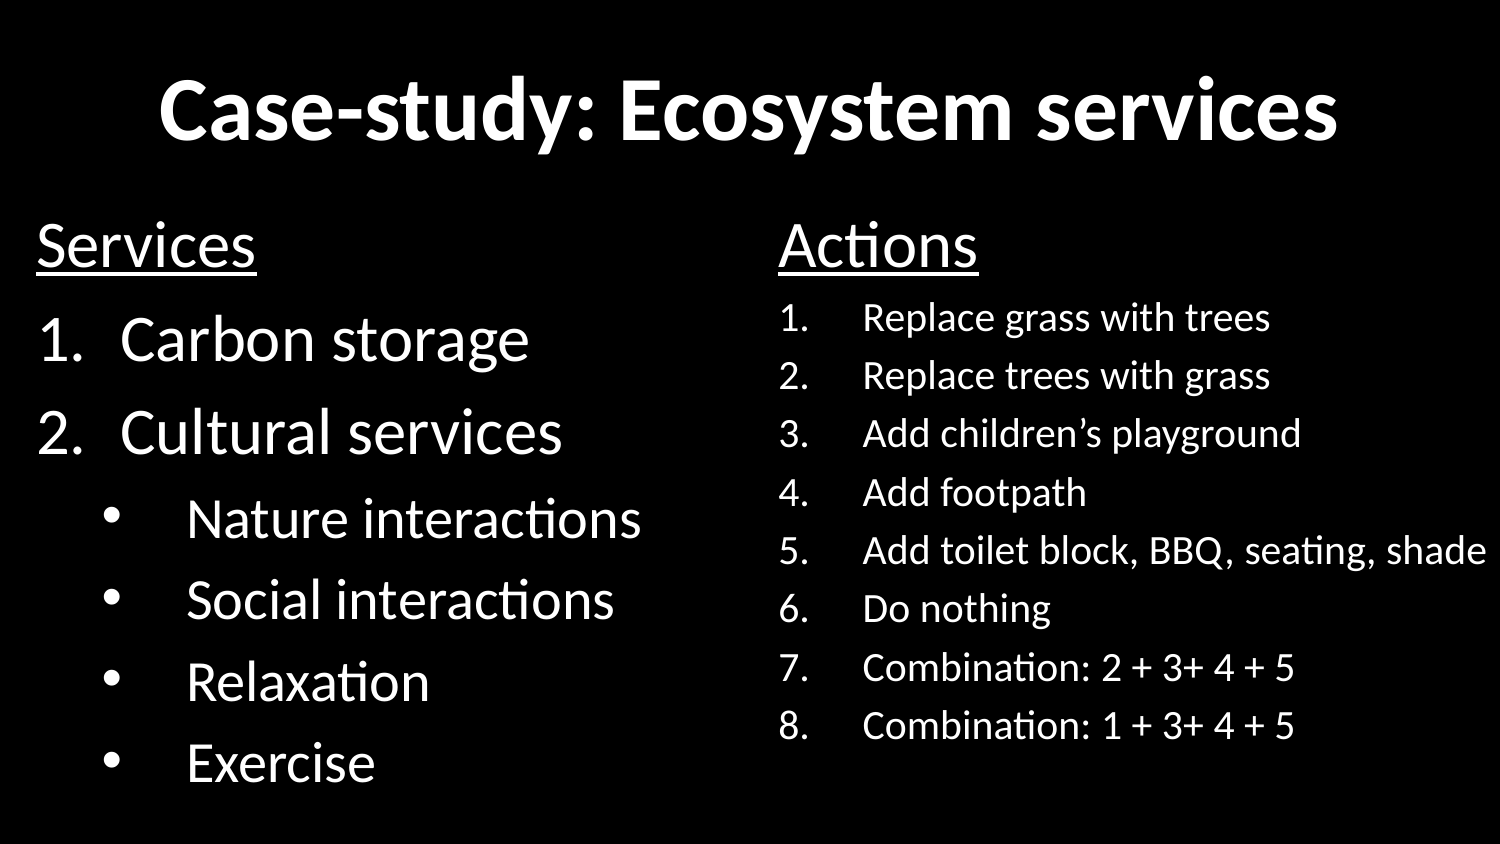

# Case-study: Ecosystem services
Services
Carbon storage
Cultural services
Nature interactions
Social interactions
Relaxation
Exercise

Actions
Replace grass with trees
Replace trees with grass
Add children’s playground
Add footpath
Add toilet block, BBQ, seating, shade
Do nothing
Combination: 2 + 3+ 4 + 5
Combination: 1 + 3+ 4 + 5